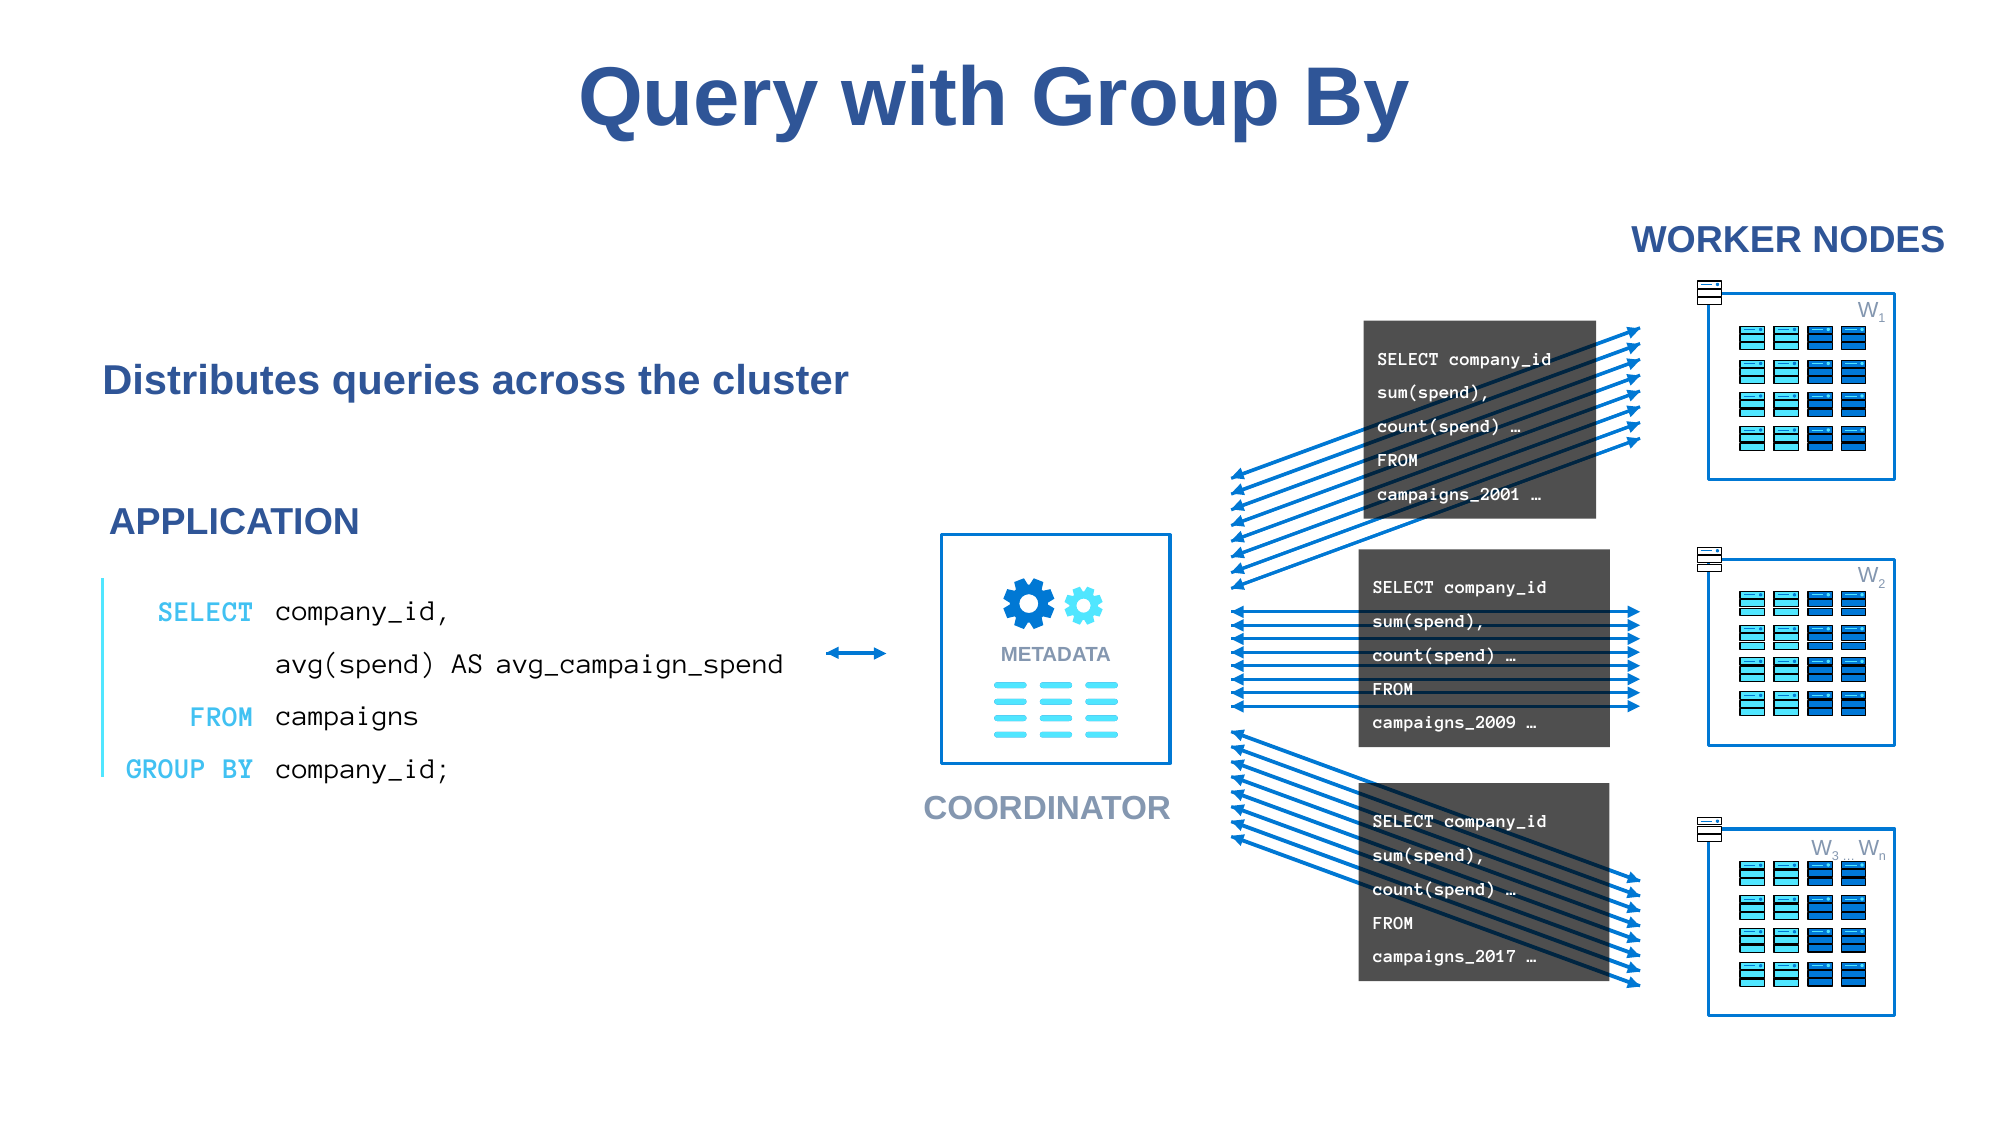

# Query with Group By
WORKER NODES

W1
SELECT company_id
sum(spend),
count(spend) …
FROM
campaigns_2001 …
SELECT company_id
sum(spend),
count(spend) …
FROM
campaigns_2009 …
SELECT company_id
sum(spend),
count(spend) …
FROM
campaigns_2017 …

Distributes queries across the cluster
APPLICATION

W2
company_id,
avg(spend) AS avg_campaign_spend
campaigns
company_id;
SELECT

FROM
GROUP BY

METADATA

COORDINATOR
NODE

W3 … Wn